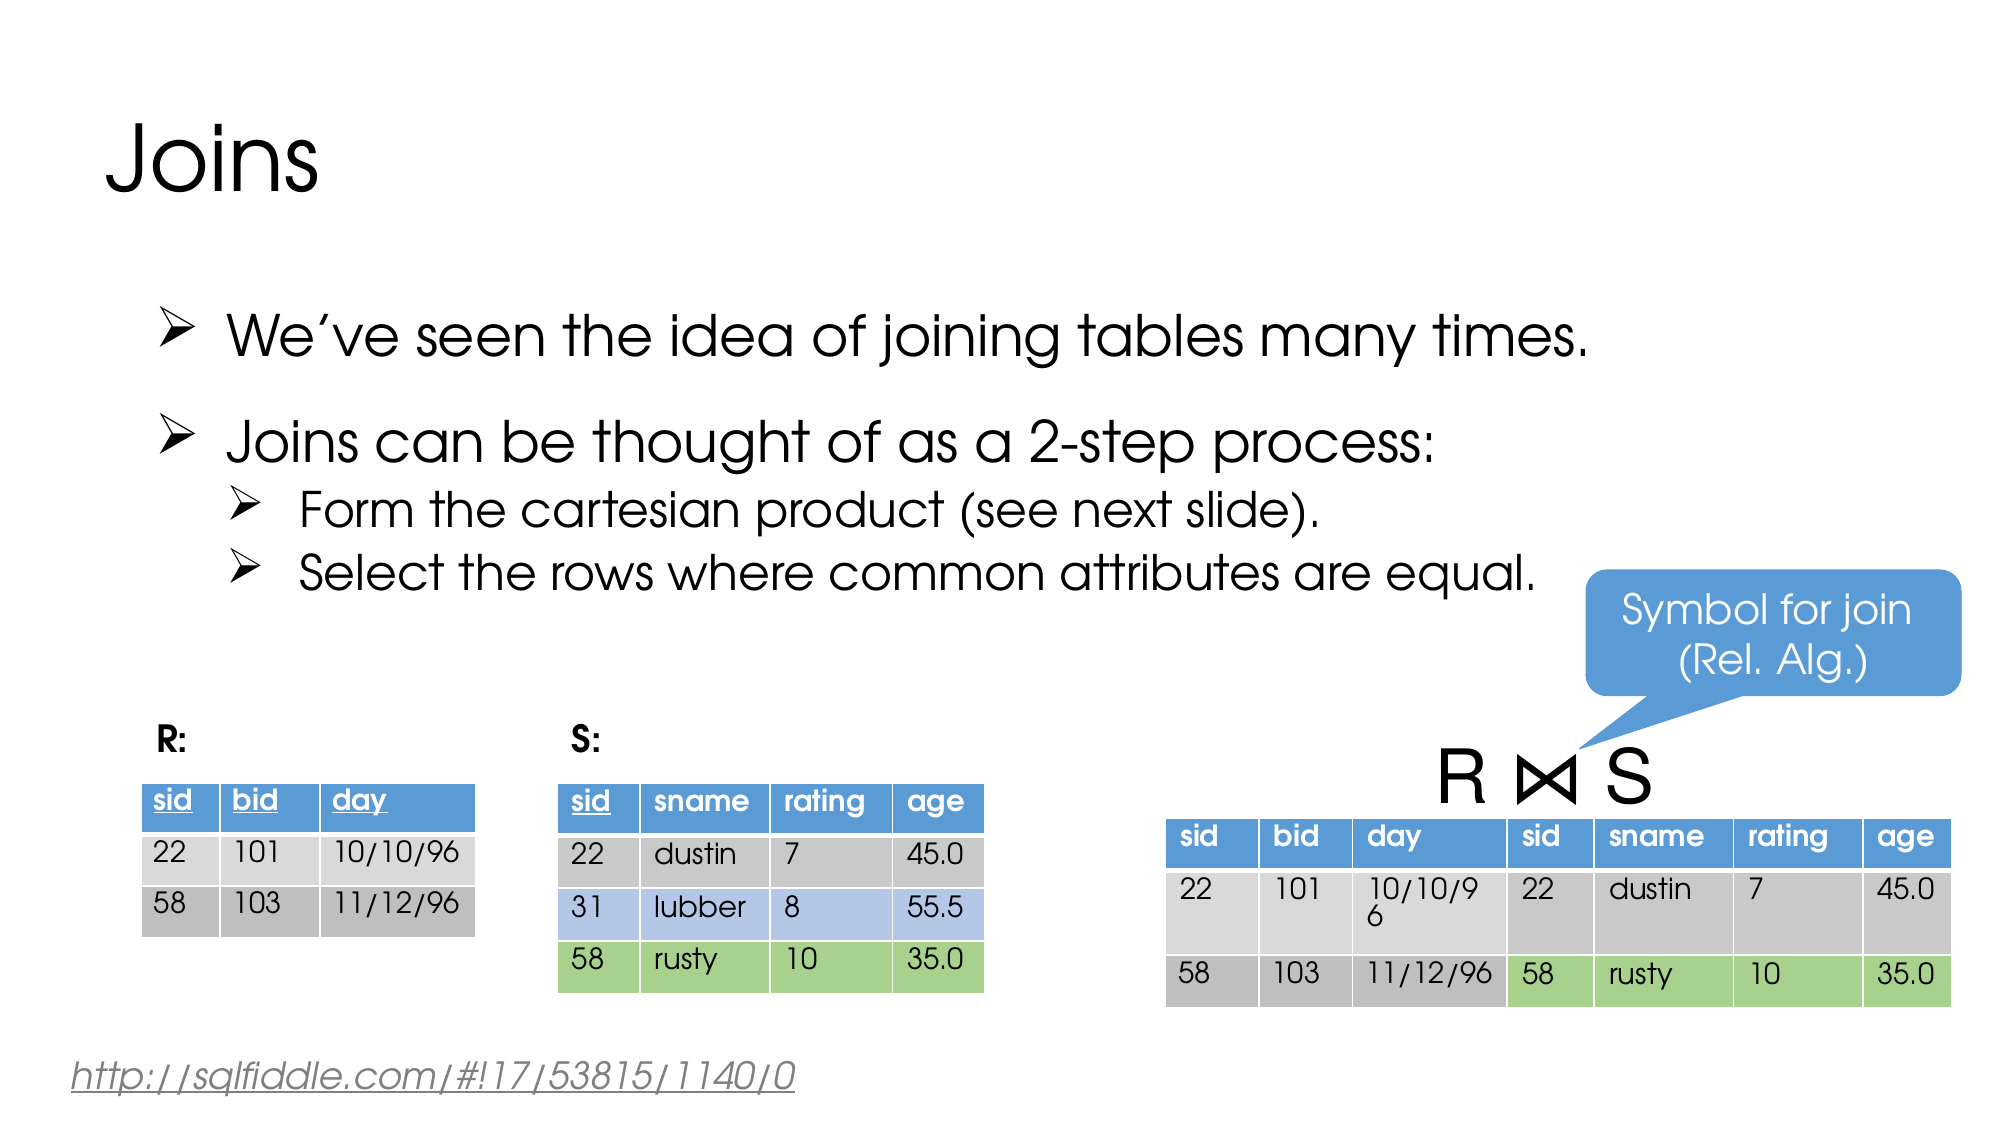

# Joins
We’ve seen the idea of joining tables many times.
Joins can be thought of as a 2-step process:
Form the cartesian product (see next slide).
Select the rows where common attributes are equal.
Symbol for join
(Rel. Alg.)
R:
S:
R ⋈ S
| sid | bid | day |
| --- | --- | --- |
| 22 | 101 | 10/10/96 |
| 58 | 103 | 11/12/96 |
| sid | sname | rating | age |
| --- | --- | --- | --- |
| 22 | dustin | 7 | 45.0 |
| 31 | lubber | 8 | 55.5 |
| 58 | rusty | 10 | 35.0 |
| sid | bid | day | sid | sname | rating | age |
| --- | --- | --- | --- | --- | --- | --- |
| 22 | 101 | 10/10/96 | 22 | dustin | 7 | 45.0 |
| 58 | 103 | 11/12/96 | 58 | rusty | 10 | 35.0 |
http://sqlfiddle.com/#!17/53815/1140/0